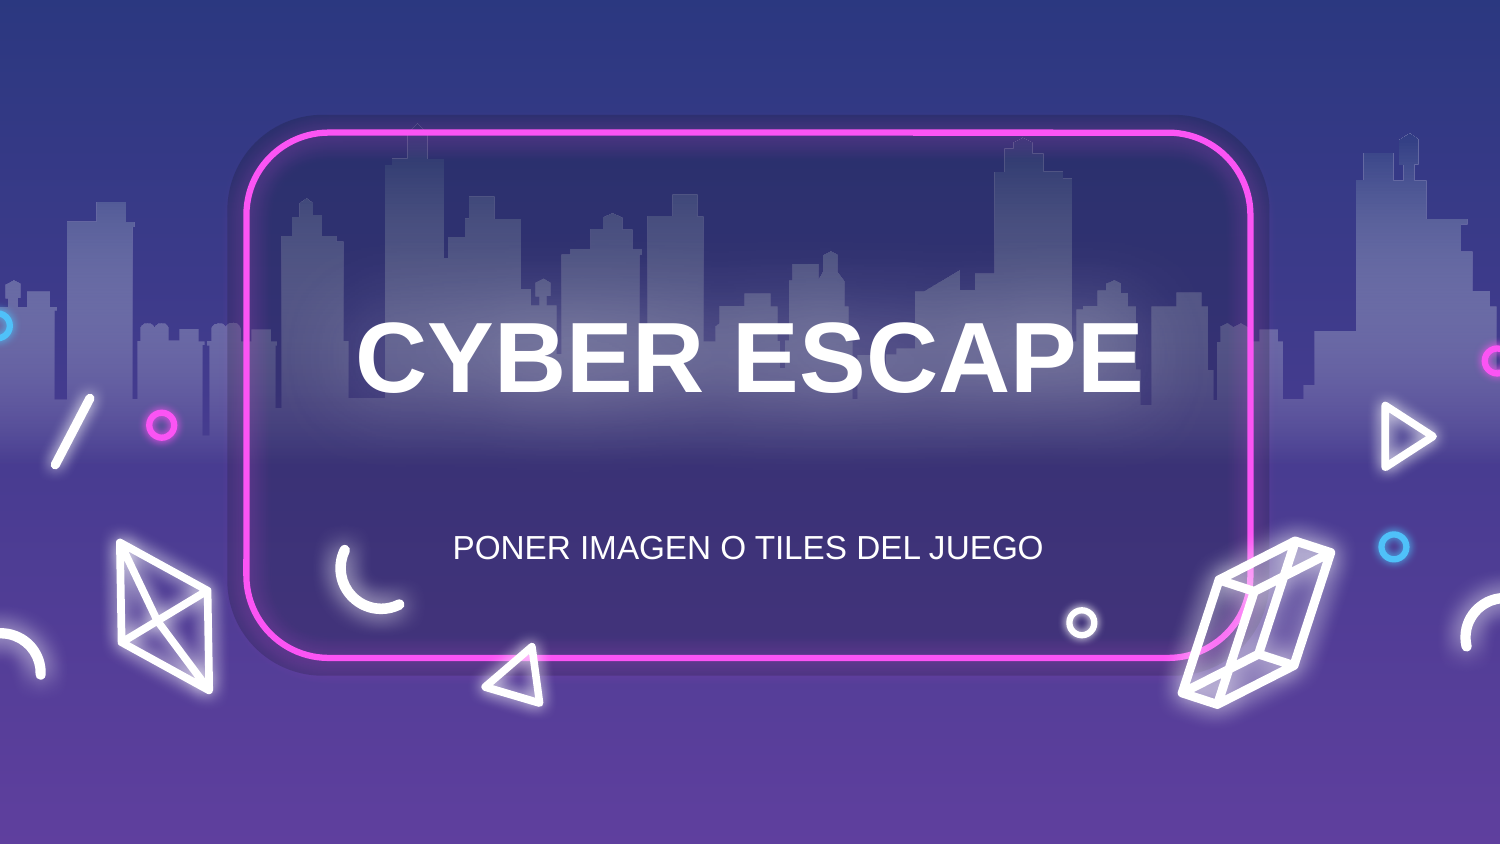

# CYBER ESCAPE

PONER IMAGEN O TILES DEL JUEGO